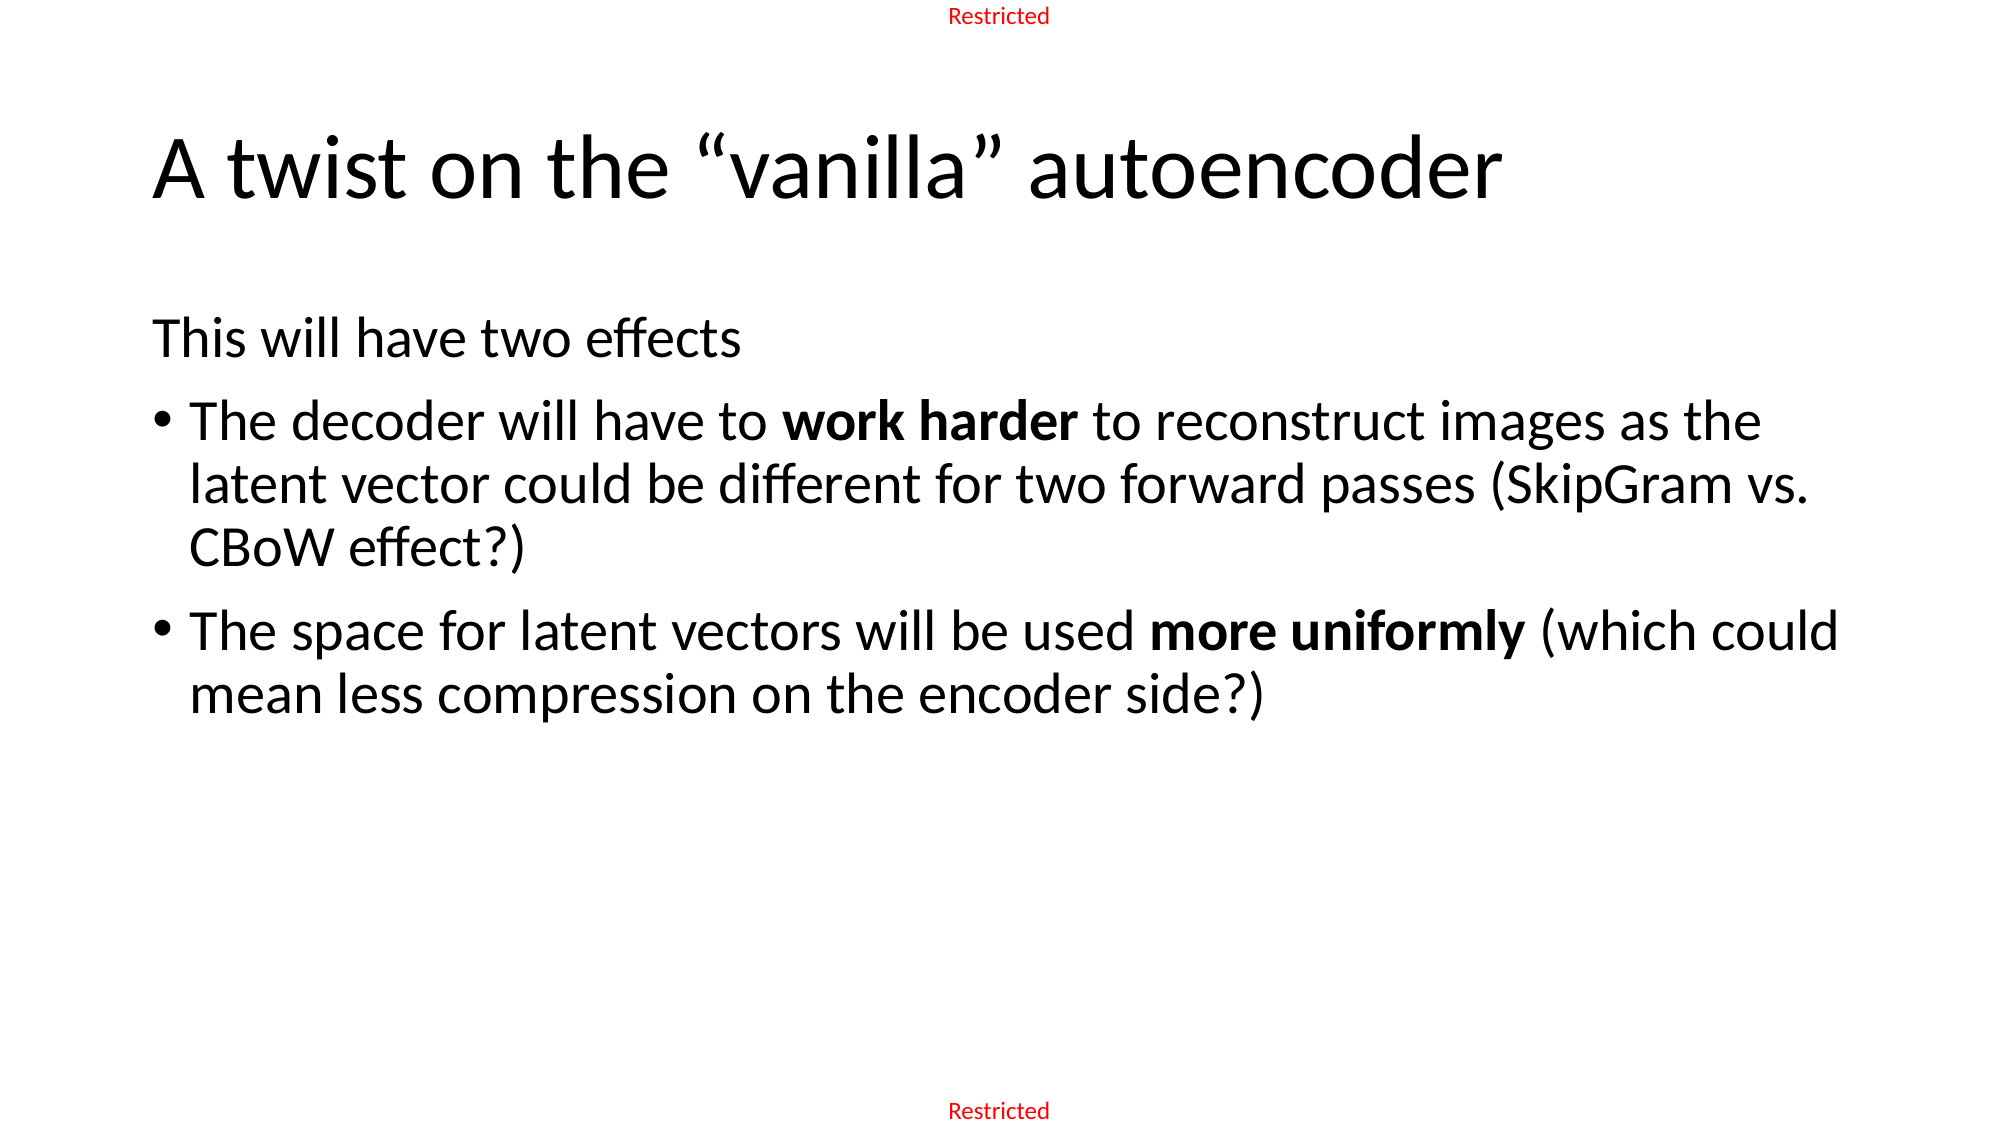

# A twist on the “vanilla” autoencoder
This will have two effects
The decoder will have to work harder to reconstruct images as the latent vector could be different for two forward passes (SkipGram vs. CBoW effect?)
The space for latent vectors will be used more uniformly (which could mean less compression on the encoder side?)